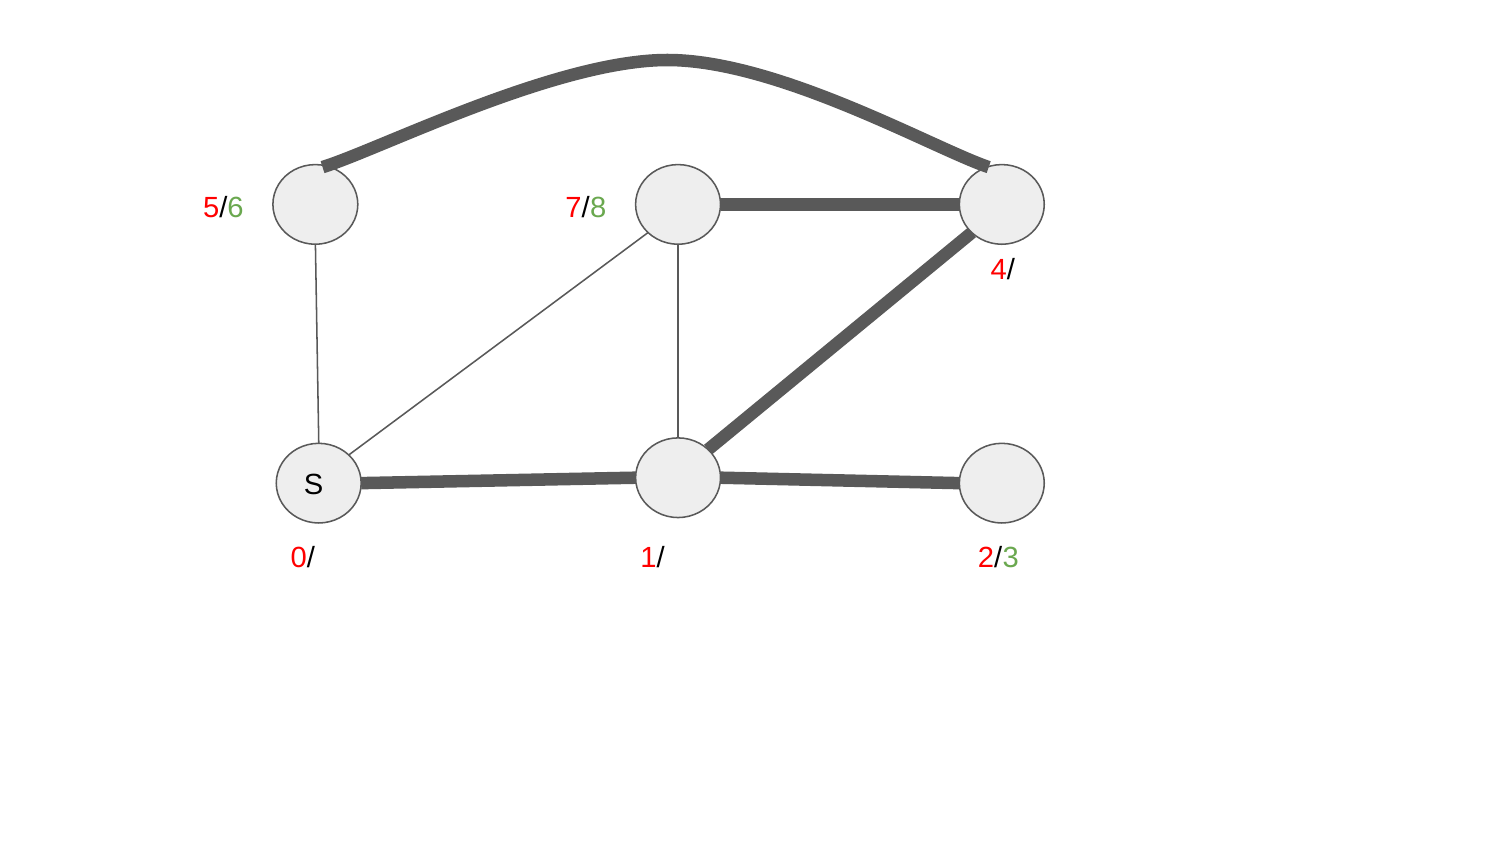

5/6
7/8
4/

S

0/
1/
2/3